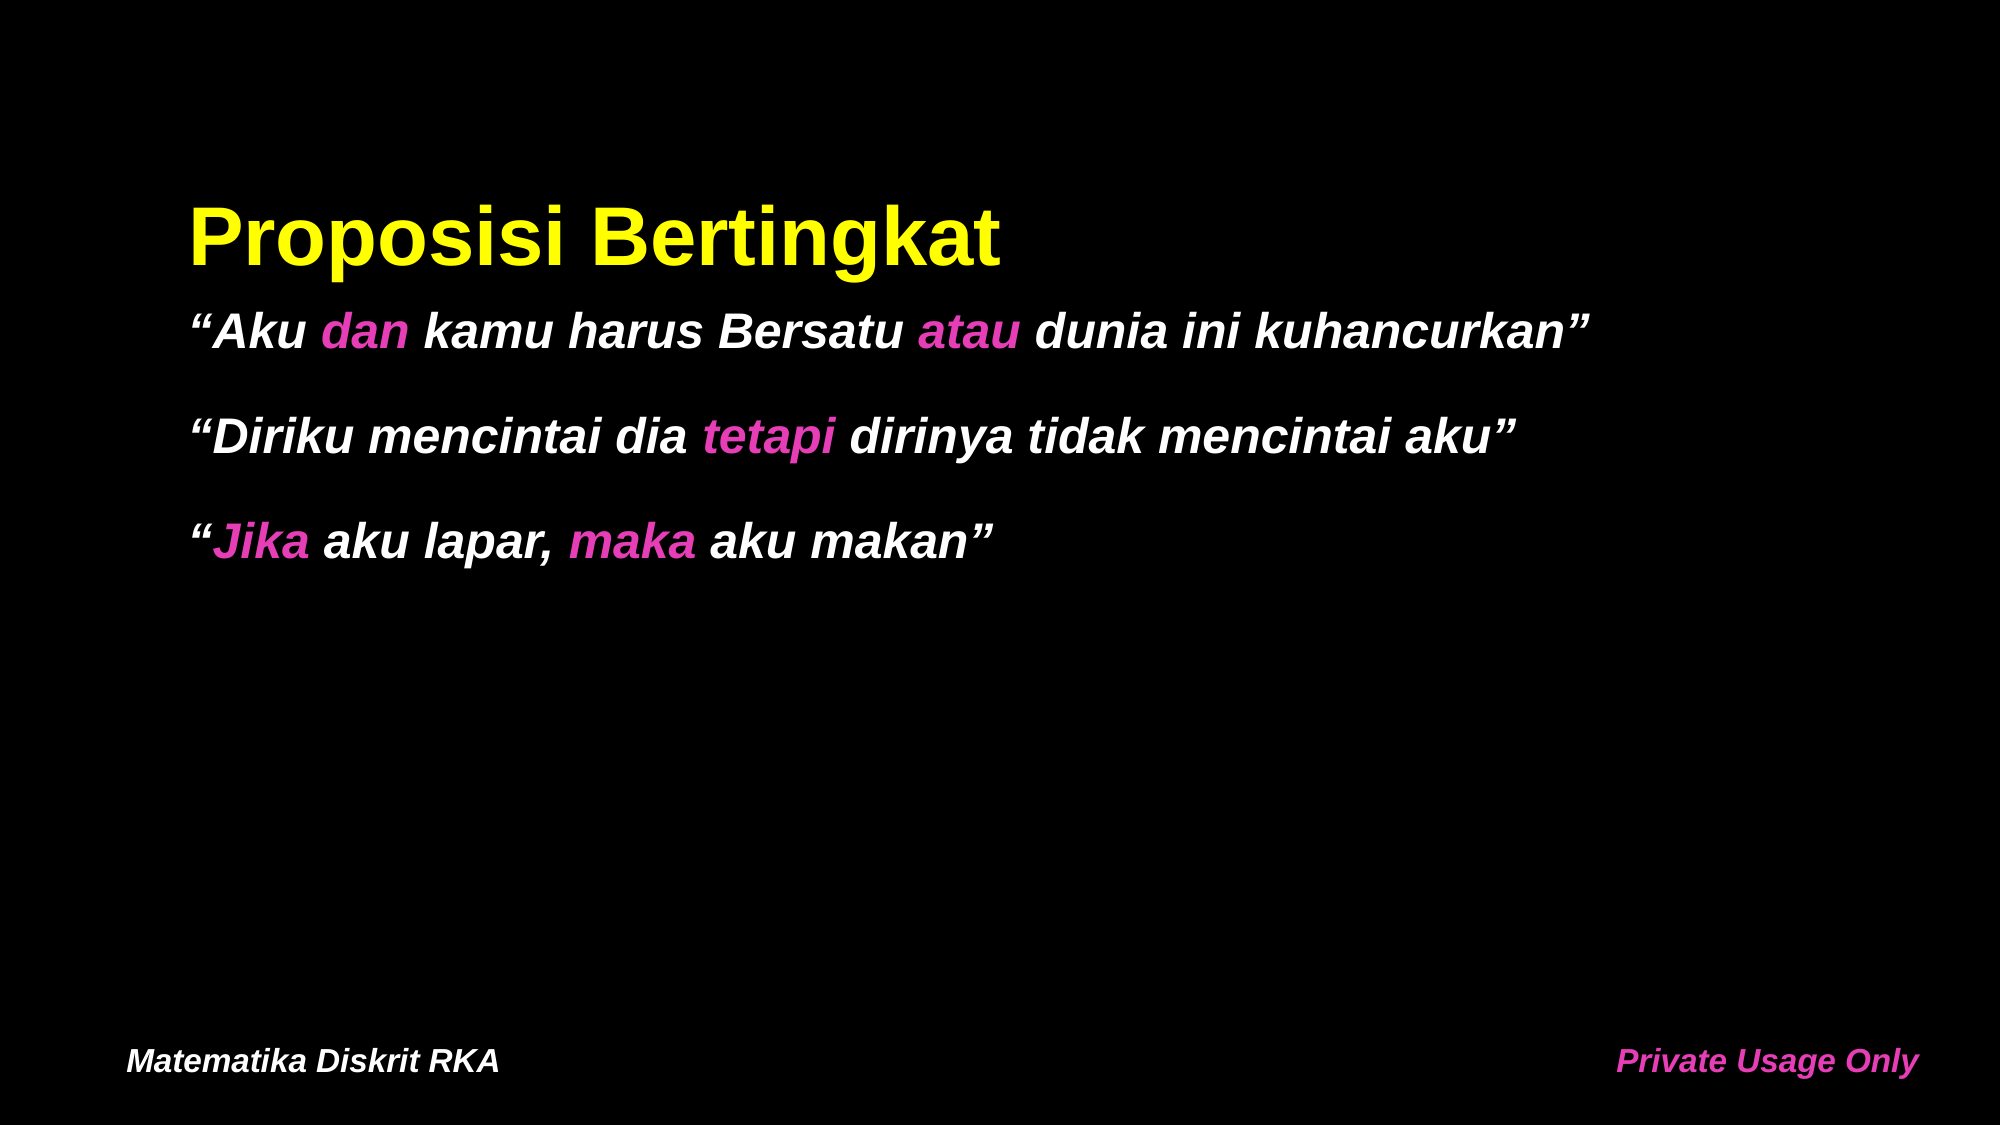

# Proposisi Bertingkat
“Aku dan kamu harus Bersatu atau dunia ini kuhancurkan”
“Diriku mencintai dia tetapi dirinya tidak mencintai aku”
“Jika aku lapar, maka aku makan”
Matematika Diskrit RKA
Private Usage Only